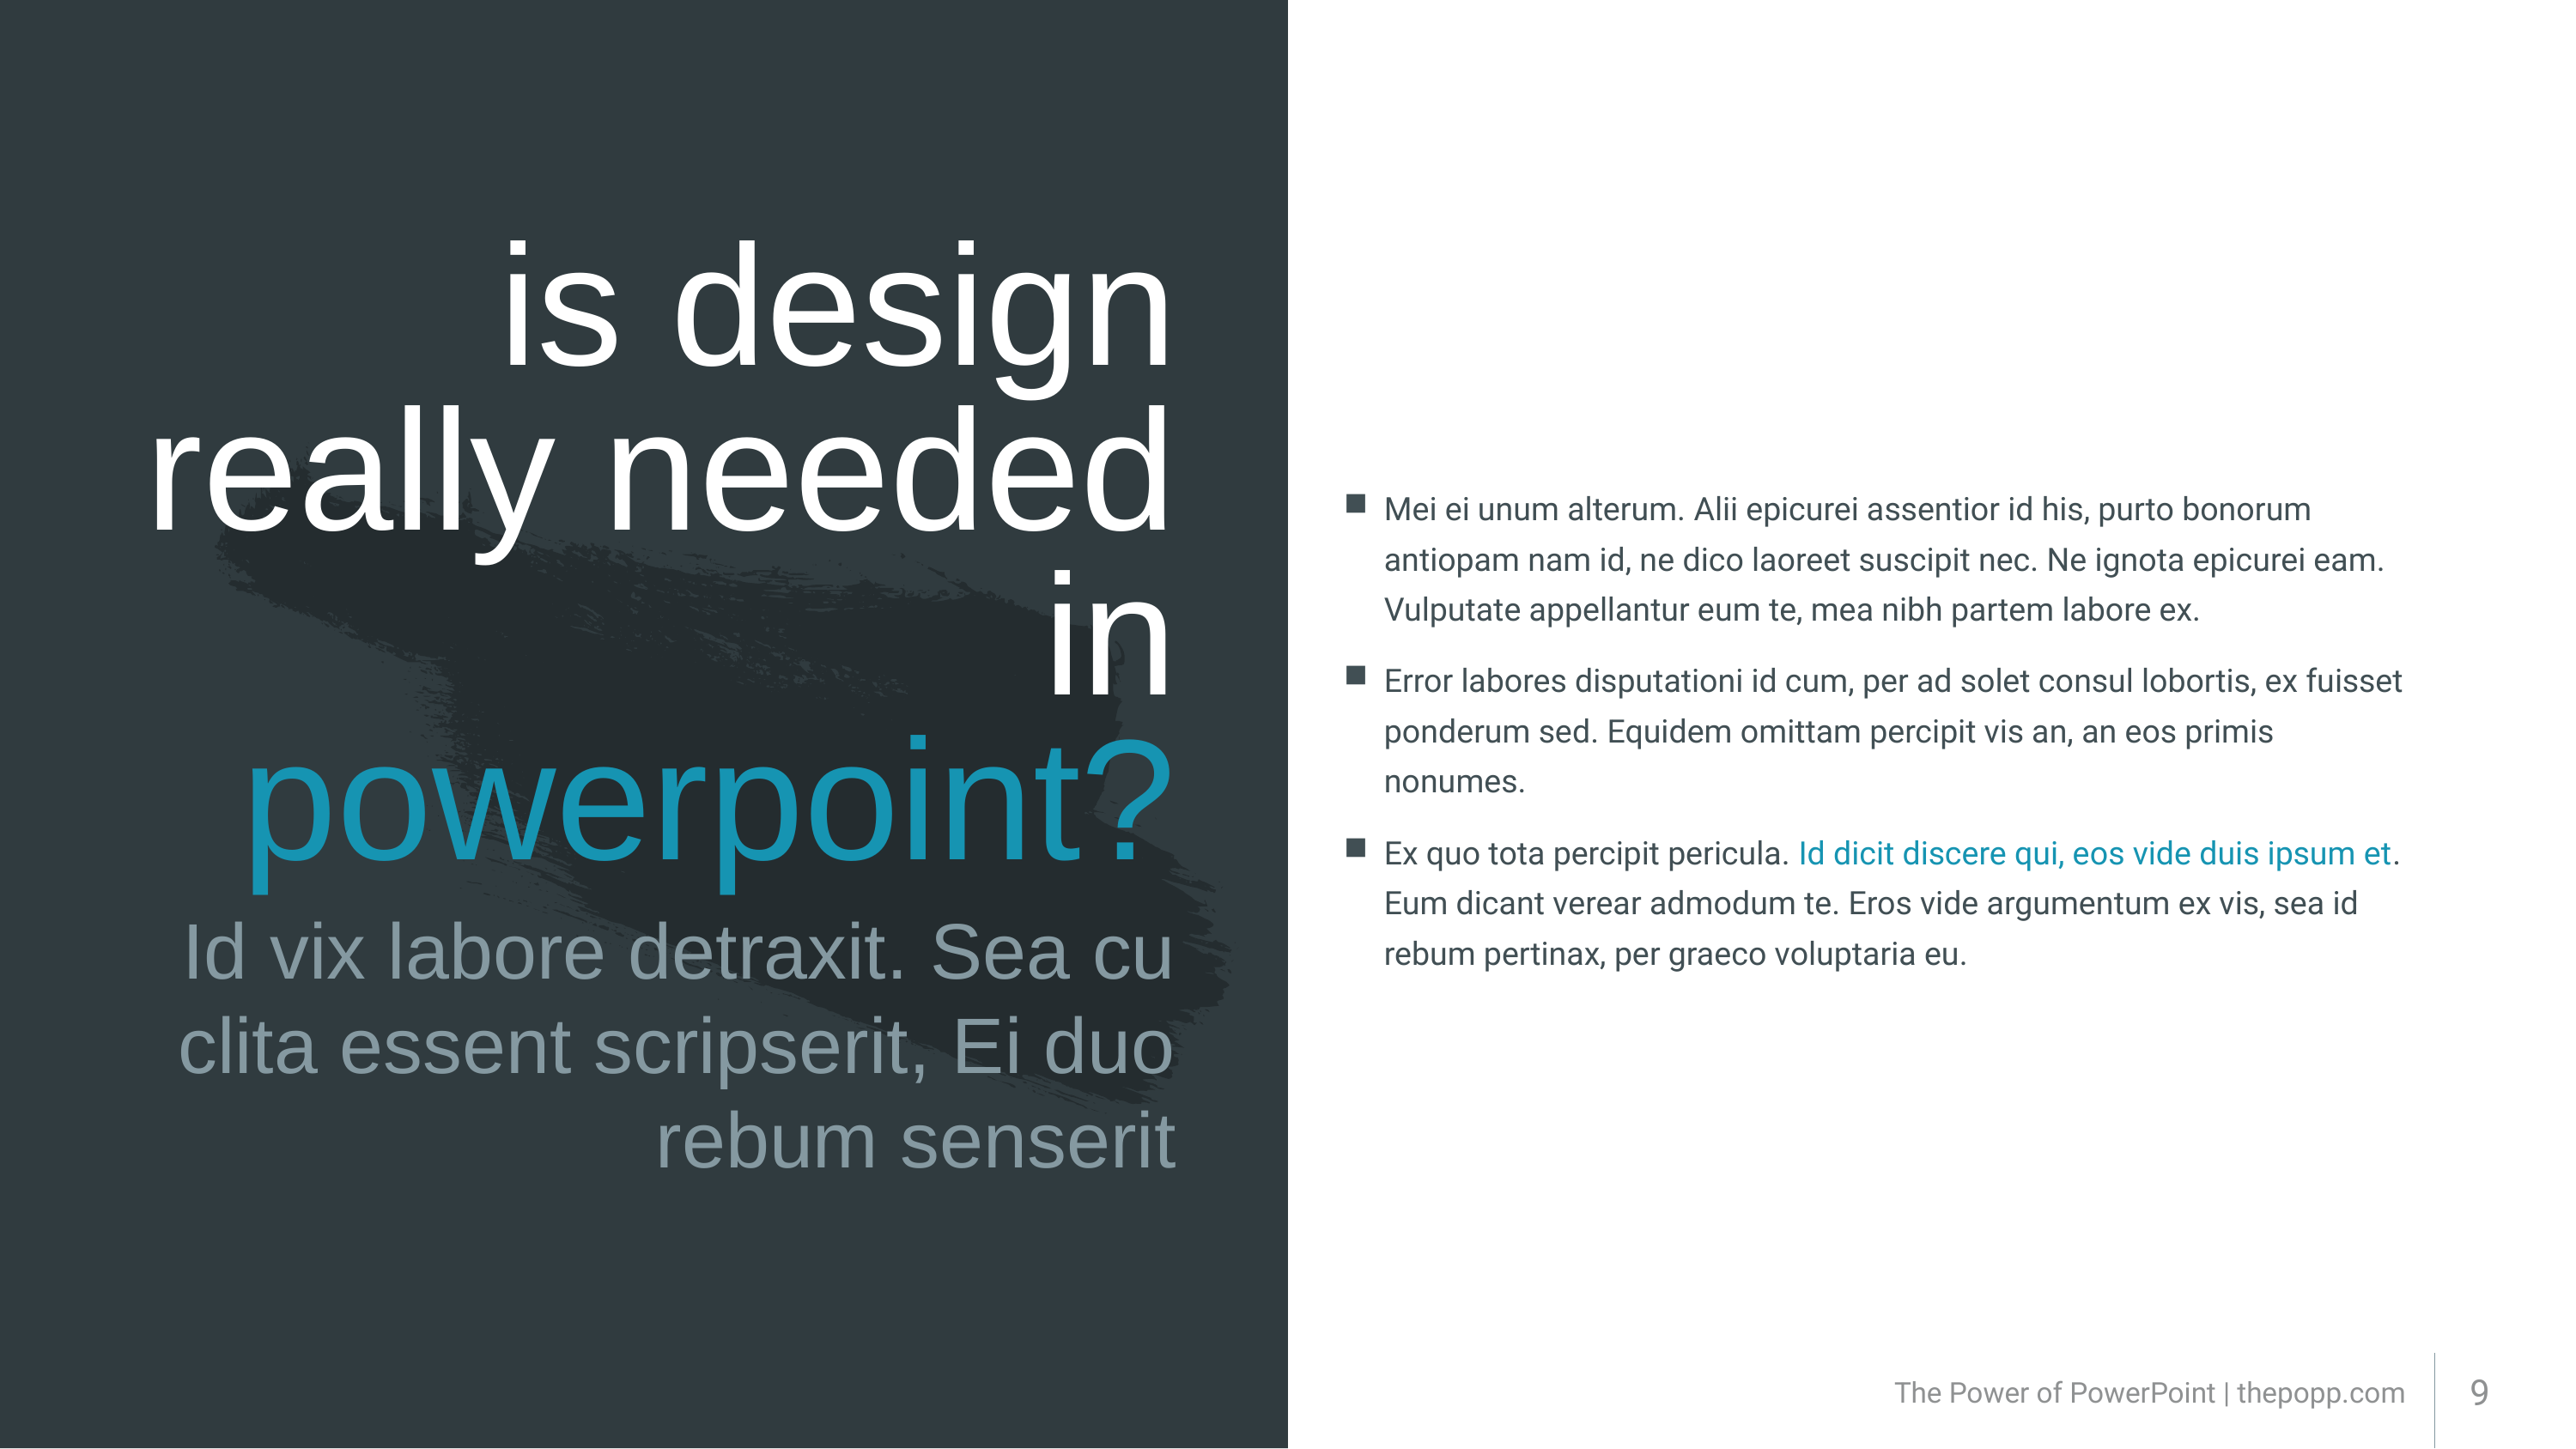

# is design really needed in powerpoint?
Mei ei unum alterum. Alii epicurei assentior id his, purto bonorum antiopam nam id, ne dico laoreet suscipit nec. Ne ignota epicurei eam. Vulputate appellantur eum te, mea nibh partem labore ex.
Error labores disputationi id cum, per ad solet consul lobortis, ex fuisset ponderum sed. Equidem omittam percipit vis an, an eos primis nonumes.
Ex quo tota percipit pericula. Id dicit discere qui, eos vide duis ipsum et. Eum dicant verear admodum te. Eros vide argumentum ex vis, sea id rebum pertinax, per graeco voluptaria eu.
Id vix labore detraxit. Sea cu clita essent scripserit, Ei duo rebum senserit
9
The Power of PowerPoint | thepopp.com